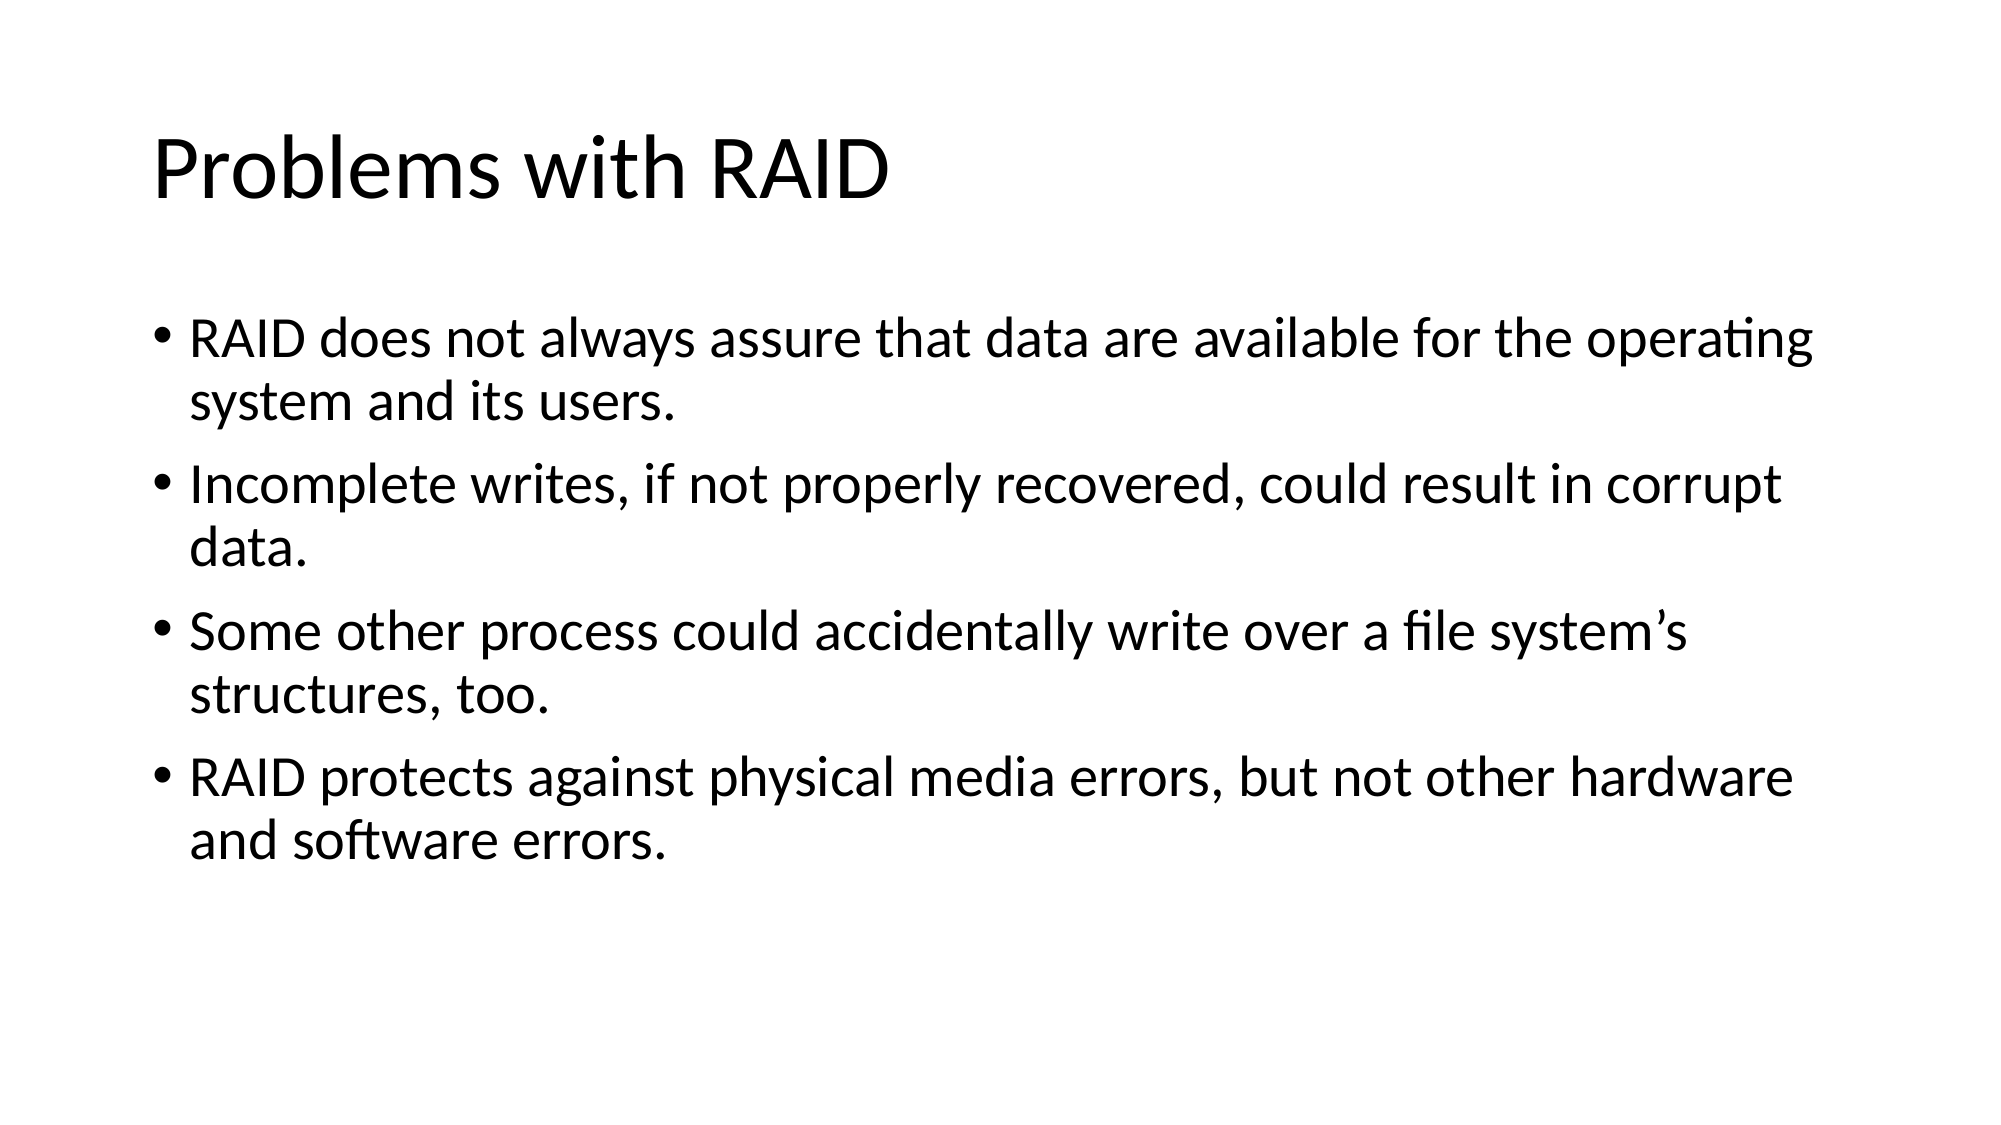

# Problems with RAID
RAID does not always assure that data are available for the operating system and its users.
Incomplete writes, if not properly recovered, could result in corrupt data.
Some other process could accidentally write over a file system’s structures, too.
RAID protects against physical media errors, but not other hardware and software errors.